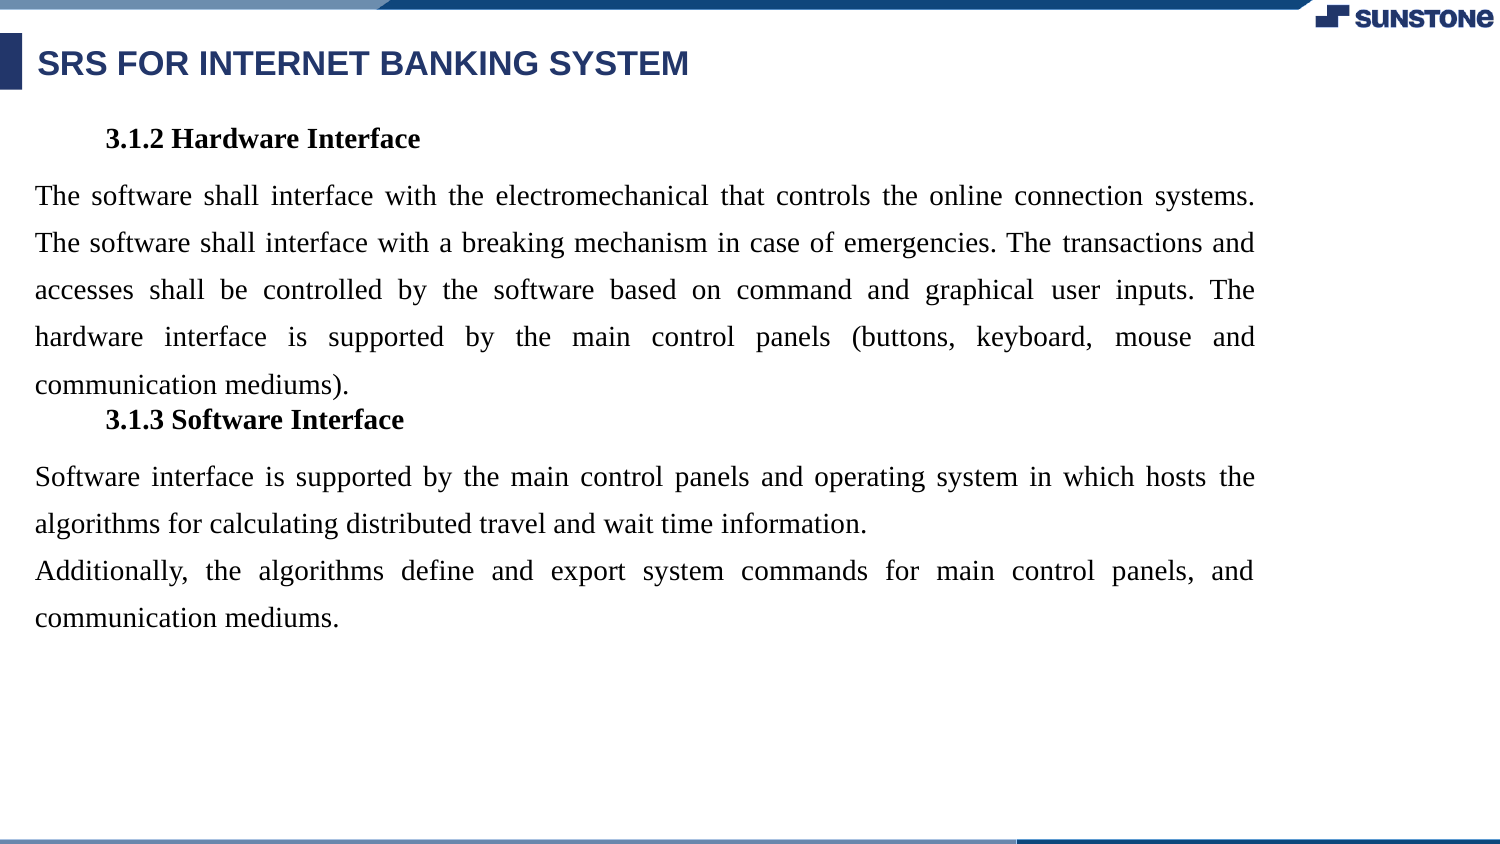

# SRS FOR INTERNET BANKING SYSTEM
3.1.2 Hardware Interface
The software shall interface with the electromechanical that controls the online connection systems. The software shall interface with a breaking mechanism in case of emergencies. The transactions and accesses shall be controlled by the software based on command and graphical user inputs. The hardware interface is supported by the main control panels (buttons, keyboard, mouse and communication mediums).
3.1.3 Software Interface
Software interface is supported by the main control panels and operating system in which hosts the algorithms for calculating distributed travel and wait time information.
Additionally, the algorithms define and export system commands for main control panels, and communication mediums.